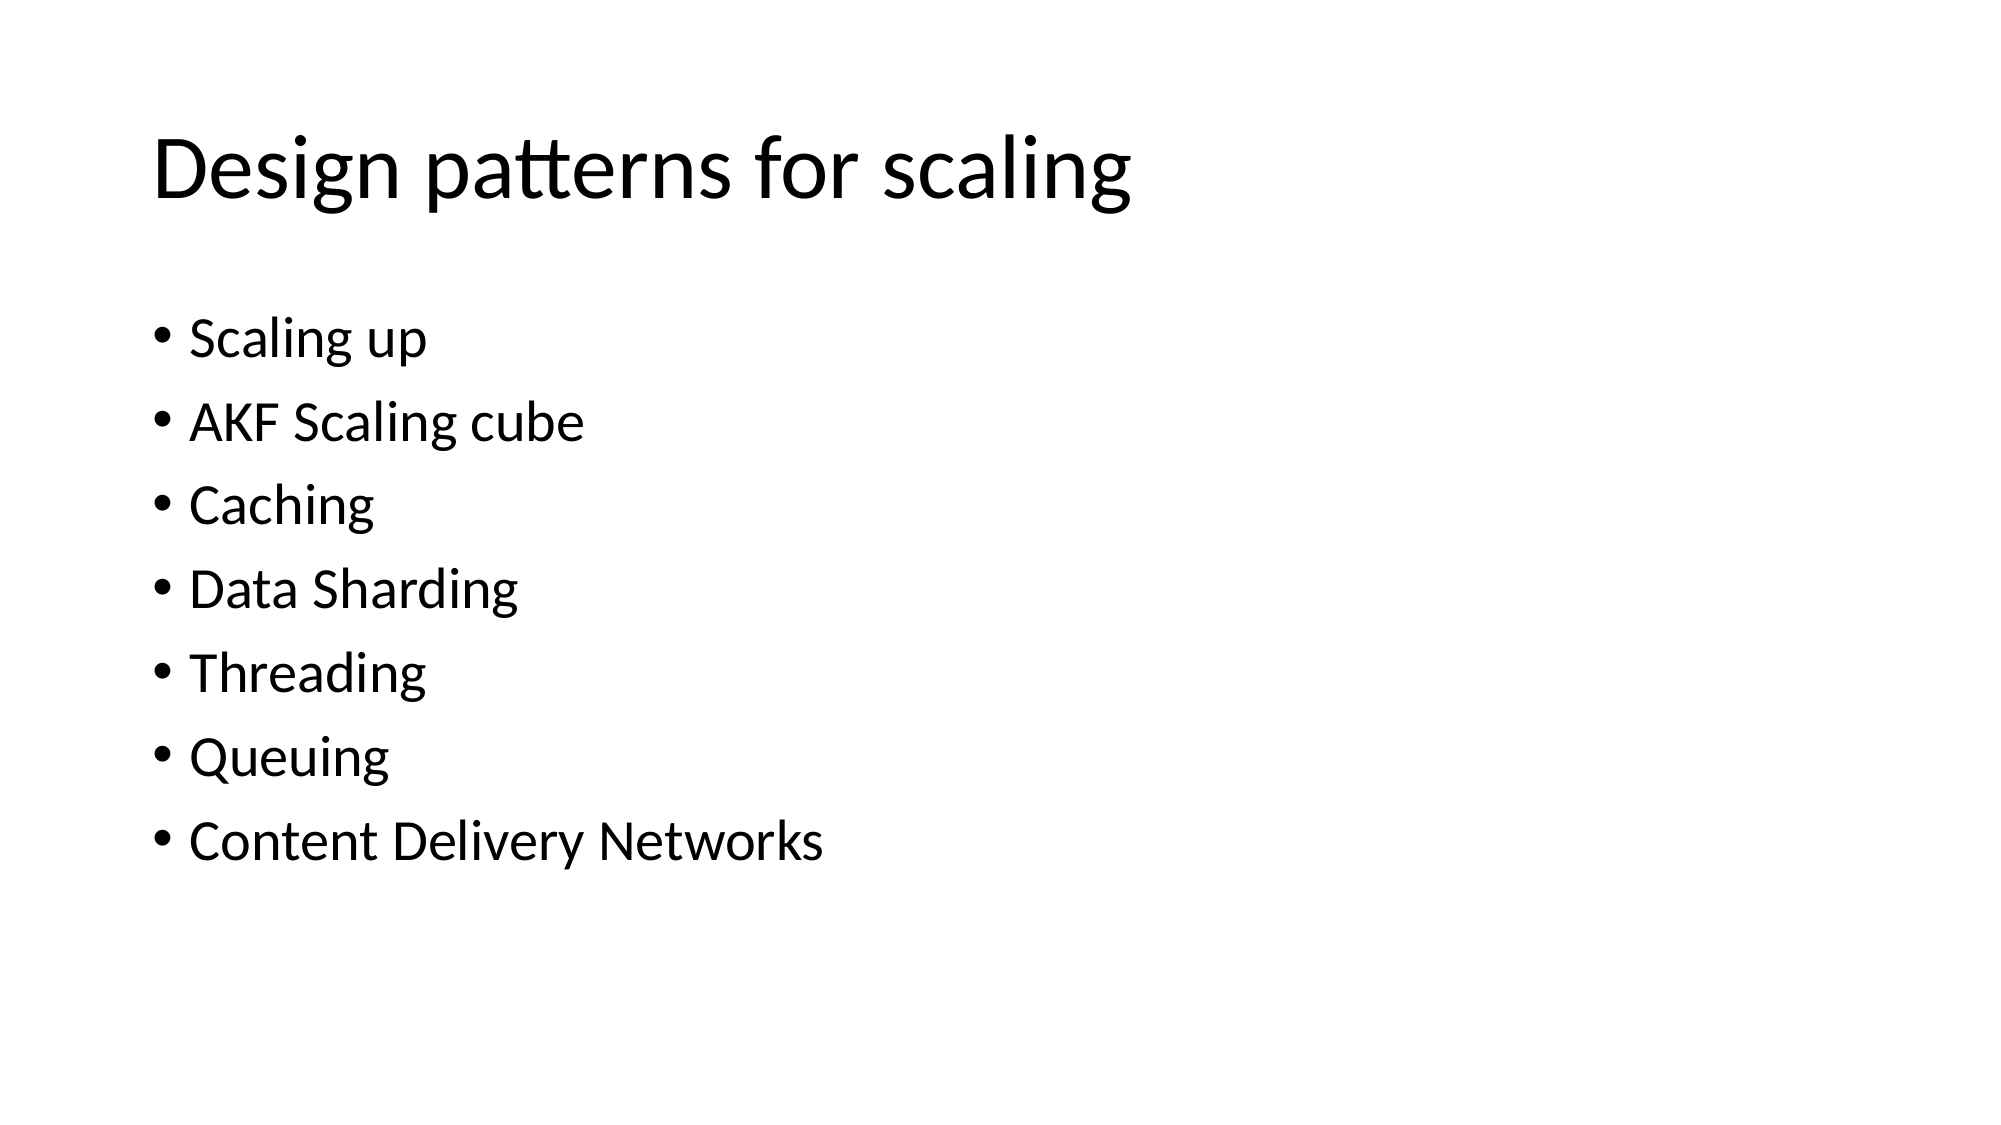

# Design patterns for scaling
Scaling up
AKF Scaling cube
Caching
Data Sharding
Threading
Queuing
Content Delivery Networks